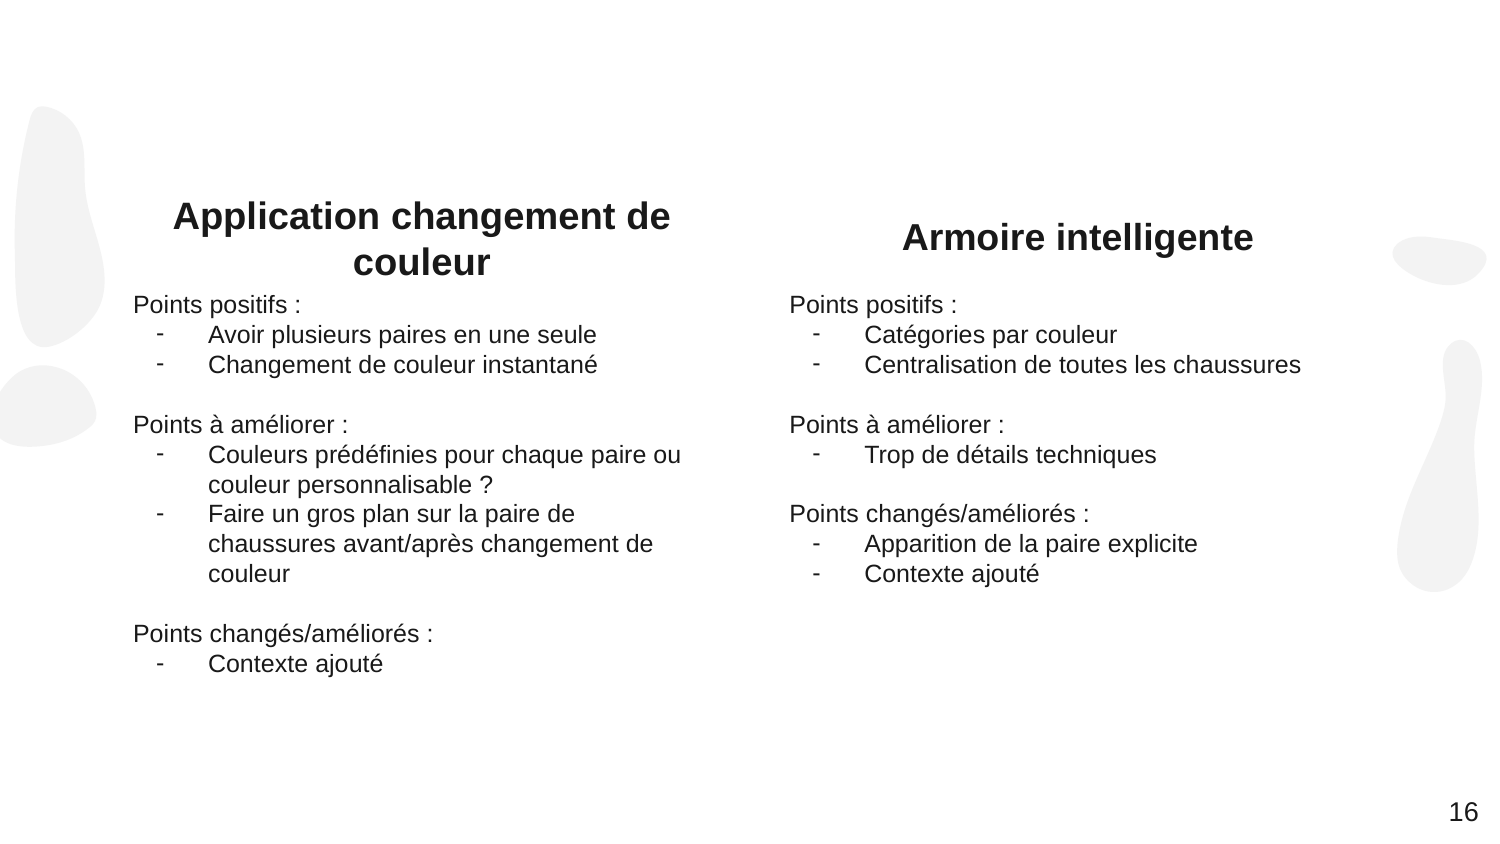

Armoire intelligente
Application changement de couleur
Points positifs :
Catégories par couleur
Centralisation de toutes les chaussures

Points à améliorer :
Trop de détails techniques

Points changés/améliorés :
Apparition de la paire explicite
Contexte ajouté

Points positifs :
Avoir plusieurs paires en une seule
Changement de couleur instantané

Points à améliorer :
Couleurs prédéfinies pour chaque paire ou couleur personnalisable ?
Faire un gros plan sur la paire de chaussures avant/après changement de couleur

Points changés/améliorés :
Contexte ajouté
16